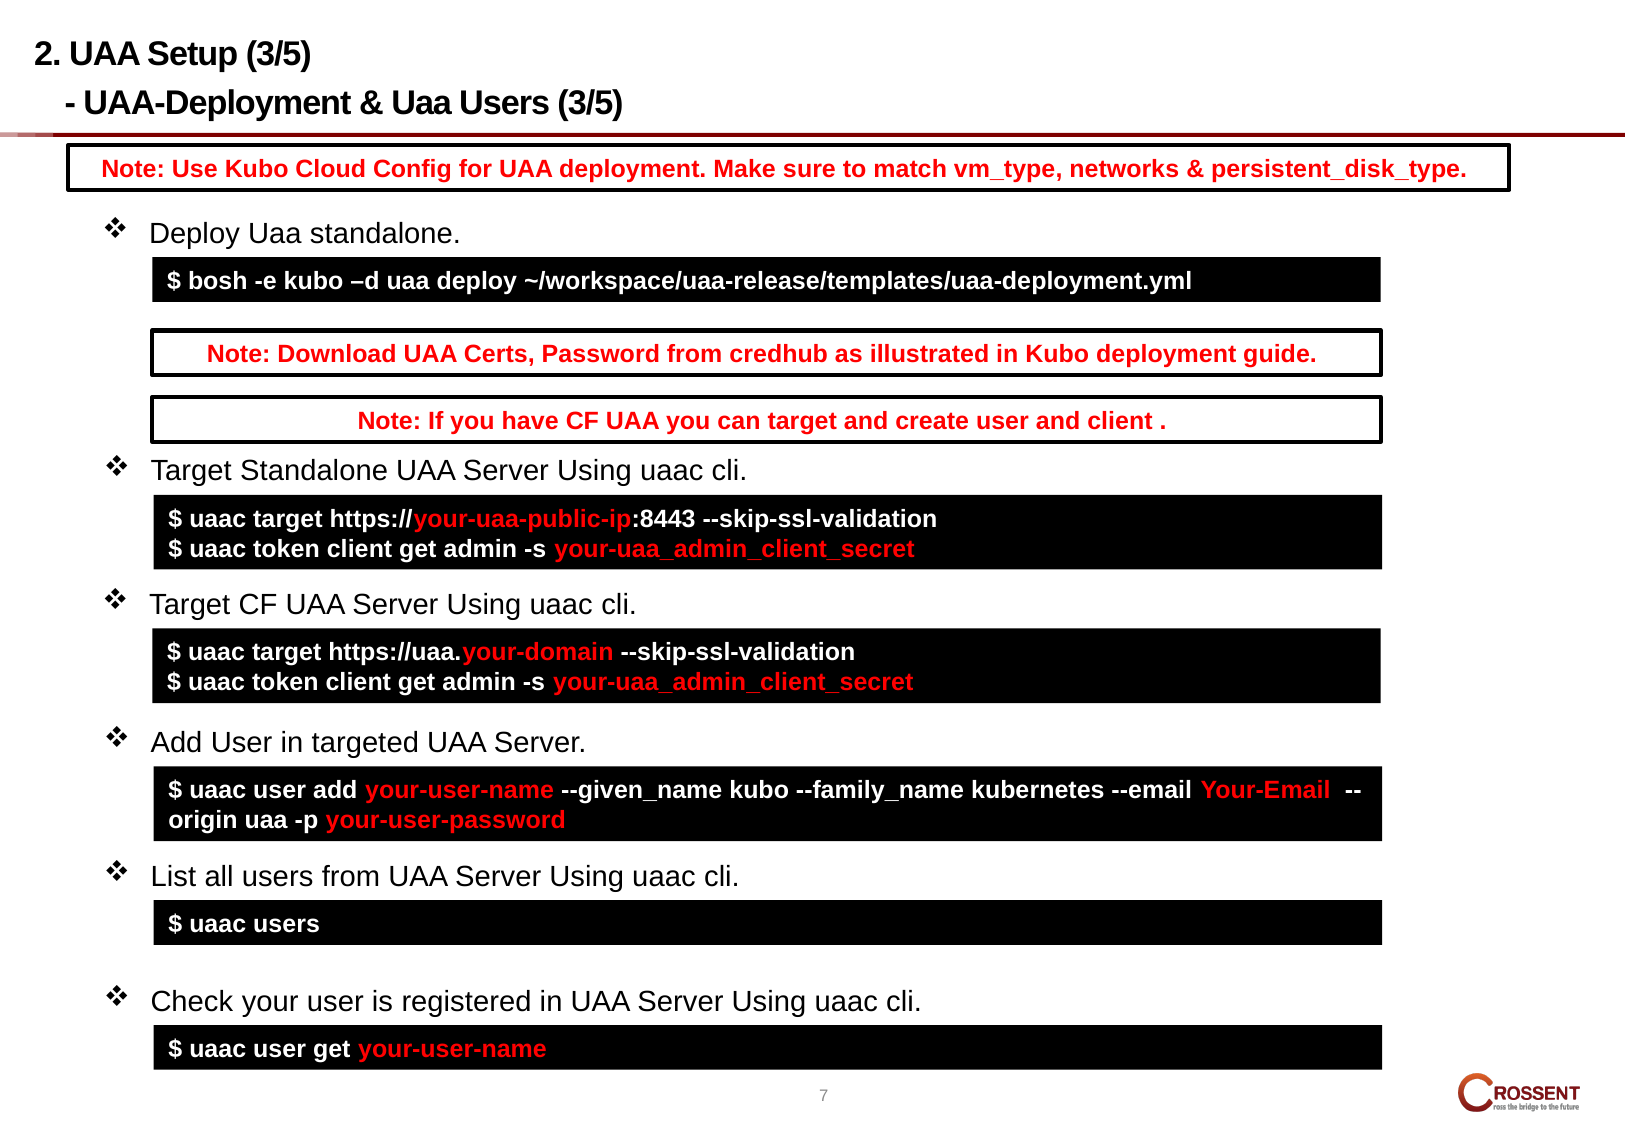

# 2. UAA Setup (3/5) - UAA-Deployment & Uaa Users (3/5)
Note: Use Kubo Cloud Config for UAA deployment. Make sure to match vm_type, networks & persistent_disk_type.
Deploy Uaa standalone.
$ bosh -e kubo –d uaa deploy ~/workspace/uaa-release/templates/uaa-deployment.yml
Note: Download UAA Certs, Password from credhub as illustrated in Kubo deployment guide.
Note: If you have CF UAA you can target and create user and client .
Target Standalone UAA Server Using uaac cli.
$ uaac target https://your-uaa-public-ip:8443 --skip-ssl-validation
$ uaac token client get admin -s your-uaa_admin_client_secret
Target CF UAA Server Using uaac cli.
$ uaac target https://uaa.your-domain --skip-ssl-validation
$ uaac token client get admin -s your-uaa_admin_client_secret
Add User in targeted UAA Server.
$ uaac user add your-user-name --given_name kubo --family_name kubernetes --email Your-Email  --origin uaa -p your-user-password
List all users from UAA Server Using uaac cli.
$ uaac users
Check your user is registered in UAA Server Using uaac cli.
$ uaac user get your-user-name